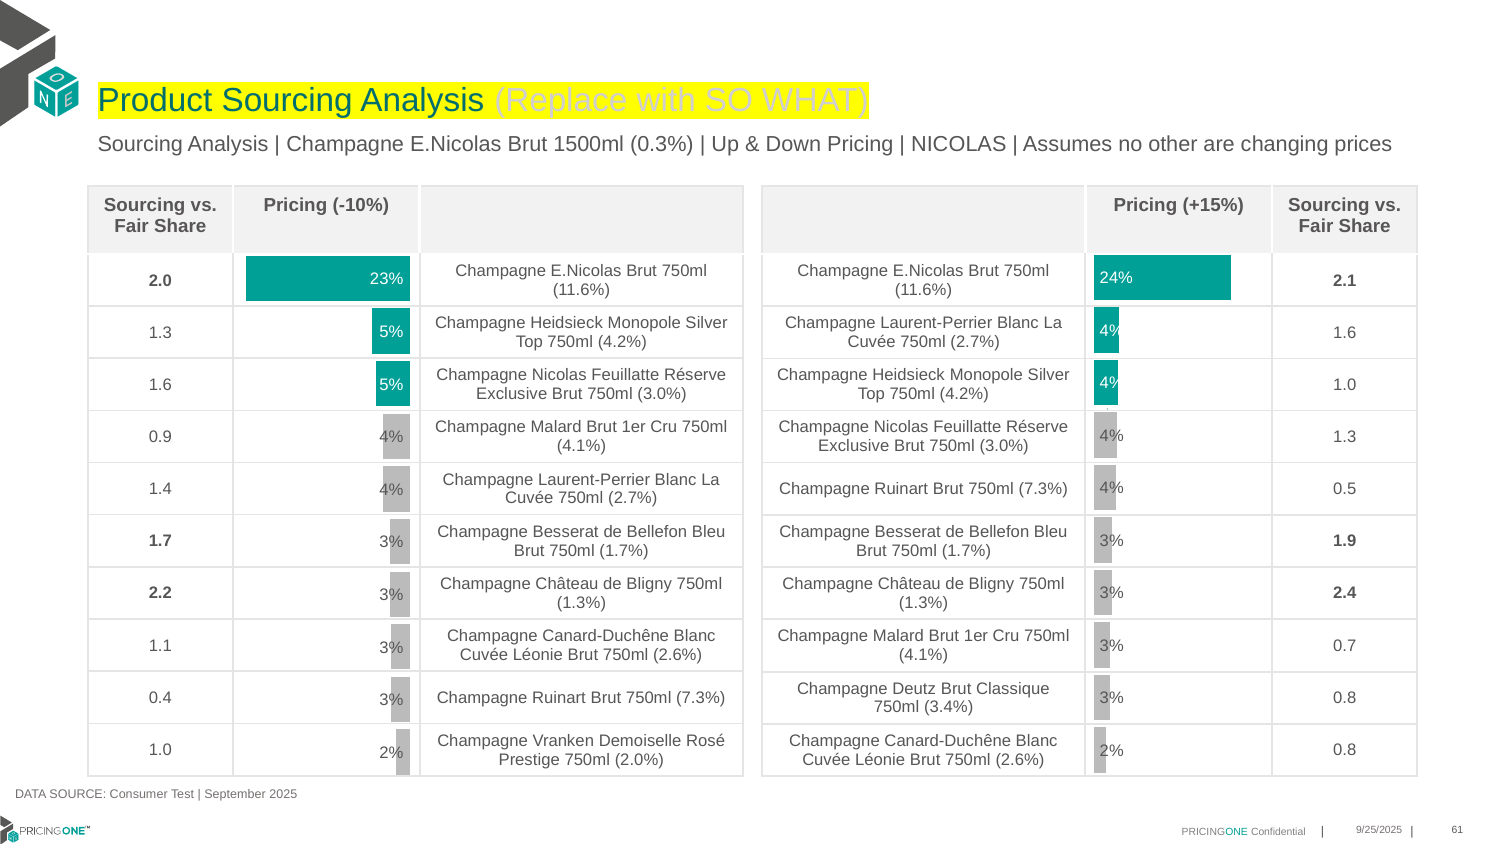

# Product Sourcing Analysis (Replace with SO WHAT)
Sourcing Analysis | Champagne E.Nicolas Brut 1500ml (0.3%) | Up & Down Pricing | NICOLAS | Assumes no other are changing prices
| Sourcing vs. Fair Share | Pricing (-10%) |  |
| --- | --- | --- |
| 2.0 |  | Champagne E.Nicolas Brut 750ml (11.6%) |
| 1.3 |  | Champagne Heidsieck Monopole Silver Top 750ml (4.2%) |
| 1.6 |  | Champagne Nicolas Feuillatte Réserve Exclusive Brut 750ml (3.0%) |
| 0.9 |  | Champagne Malard Brut 1er Cru 750ml (4.1%) |
| 1.4 |  | Champagne Laurent-Perrier Blanc La Cuvée 750ml (2.7%) |
| 1.7 |  | Champagne Besserat de Bellefon Bleu Brut 750ml (1.7%) |
| 2.2 |  | Champagne Château de Bligny 750ml (1.3%) |
| 1.1 |  | Champagne Canard-Duchêne Blanc Cuvée Léonie Brut 750ml (2.6%) |
| 0.4 |  | Champagne Ruinart Brut 750ml (7.3%) |
| 1.0 |  | Champagne Vranken Demoiselle Rosé Prestige 750ml (2.0%) |
|  | Pricing (+15%) | Sourcing vs. Fair Share |
| --- | --- | --- |
| Champagne E.Nicolas Brut 750ml (11.6%) |  | 2.1 |
| Champagne Laurent-Perrier Blanc La Cuvée 750ml (2.7%) |  | 1.6 |
| Champagne Heidsieck Monopole Silver Top 750ml (4.2%) |  | 1.0 |
| Champagne Nicolas Feuillatte Réserve Exclusive Brut 750ml (3.0%) |  | 1.3 |
| Champagne Ruinart Brut 750ml (7.3%) |  | 0.5 |
| Champagne Besserat de Bellefon Bleu Brut 750ml (1.7%) |  | 1.9 |
| Champagne Château de Bligny 750ml (1.3%) |  | 2.4 |
| Champagne Malard Brut 1er Cru 750ml (4.1%) |  | 0.7 |
| Champagne Deutz Brut Classique 750ml (3.4%) |  | 0.8 |
| Champagne Canard-Duchêne Blanc Cuvée Léonie Brut 750ml (2.6%) |  | 0.8 |

### Chart

| Category | Champagne E.Nicolas Brut 1500ml (0.3%) |
|---|---|
| Champagne E.Nicolas Brut 750ml (11.6%) | 0.23868897133556408 |
| Champagne Laurent-Perrier Blanc La Cuvée 750ml (2.7%) | 0.04450414166266526 |
| Champagne Heidsieck Monopole Silver Top 750ml (4.2%) | 0.04257590216941761 |
| Champagne Nicolas Feuillatte Réserve Exclusive Brut 750ml (3.0%) | 0.03974821745210086 |
| Champagne Ruinart Brut 750ml (7.3%) | 0.039396114529626214 |
| Champagne Besserat de Bellefon Bleu Brut 750ml (1.7%) | 0.03256211499100498 |
| Champagne Château de Bligny 750ml (1.3%) | 0.031837226590697154 |
| Champagne Malard Brut 1er Cru 750ml (4.1%) | 0.02840464418916389 |
| Champagne Deutz Brut Classique 750ml (3.4%) | 0.028379907459664202 |
| Champagne Canard-Duchêne Blanc Cuvée Léonie Brut 750ml (2.6%) | 0.021514498642747005 |

### Chart

| Category | Champagne E.Nicolas Brut 1500ml (0.3%) |
|---|---|
| Champagne E.Nicolas Brut 750ml (11.6%) | 0.23367830114147892 |
| Champagne Heidsieck Monopole Silver Top 750ml (4.2%) | 0.05450487600148448 |
| Champagne Nicolas Feuillatte Réserve Exclusive Brut 750ml (3.0%) | 0.04809670353883506 |
| Champagne Malard Brut 1er Cru 750ml (4.1%) | 0.038437819440593504 |
| Champagne Laurent-Perrier Blanc La Cuvée 750ml (2.7%) | 0.038364245661756925 |
| Champagne Besserat de Bellefon Bleu Brut 750ml (1.7%) | 0.029311027812777776 |
| Champagne Château de Bligny 750ml (1.3%) | 0.02863642951510992 |
| Champagne Canard-Duchêne Blanc Cuvée Léonie Brut 750ml (2.6%) | 0.028025589075887886 |
| Champagne Ruinart Brut 750ml (7.3%) | 0.02790062994223143 |
| Champagne Vranken Demoiselle Rosé Prestige 750ml (2.0%) | 0.02002984495427017 |
DATA SOURCE: Consumer Test | September 2025

9/25/2025
61